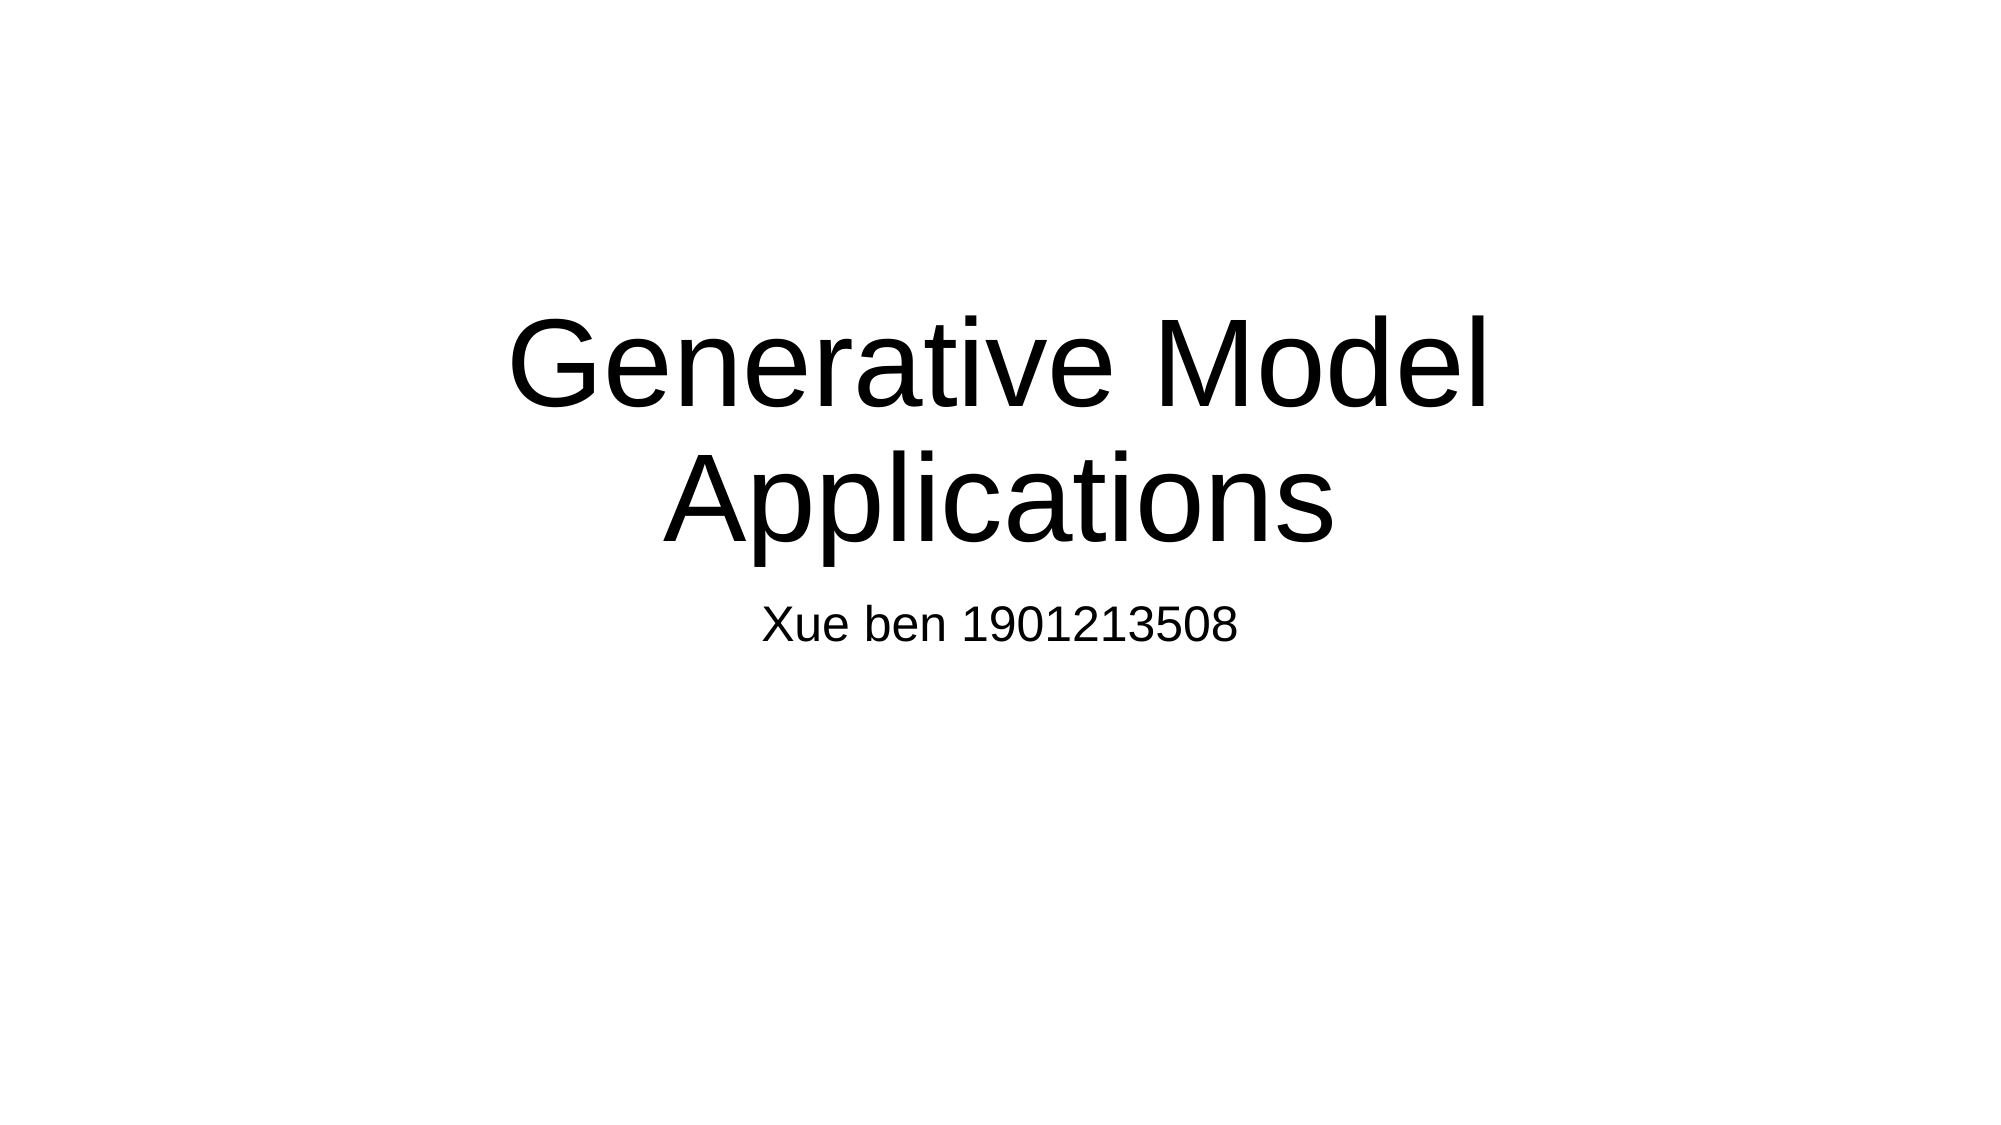

# Generative Model Applications
Xue ben 1901213508